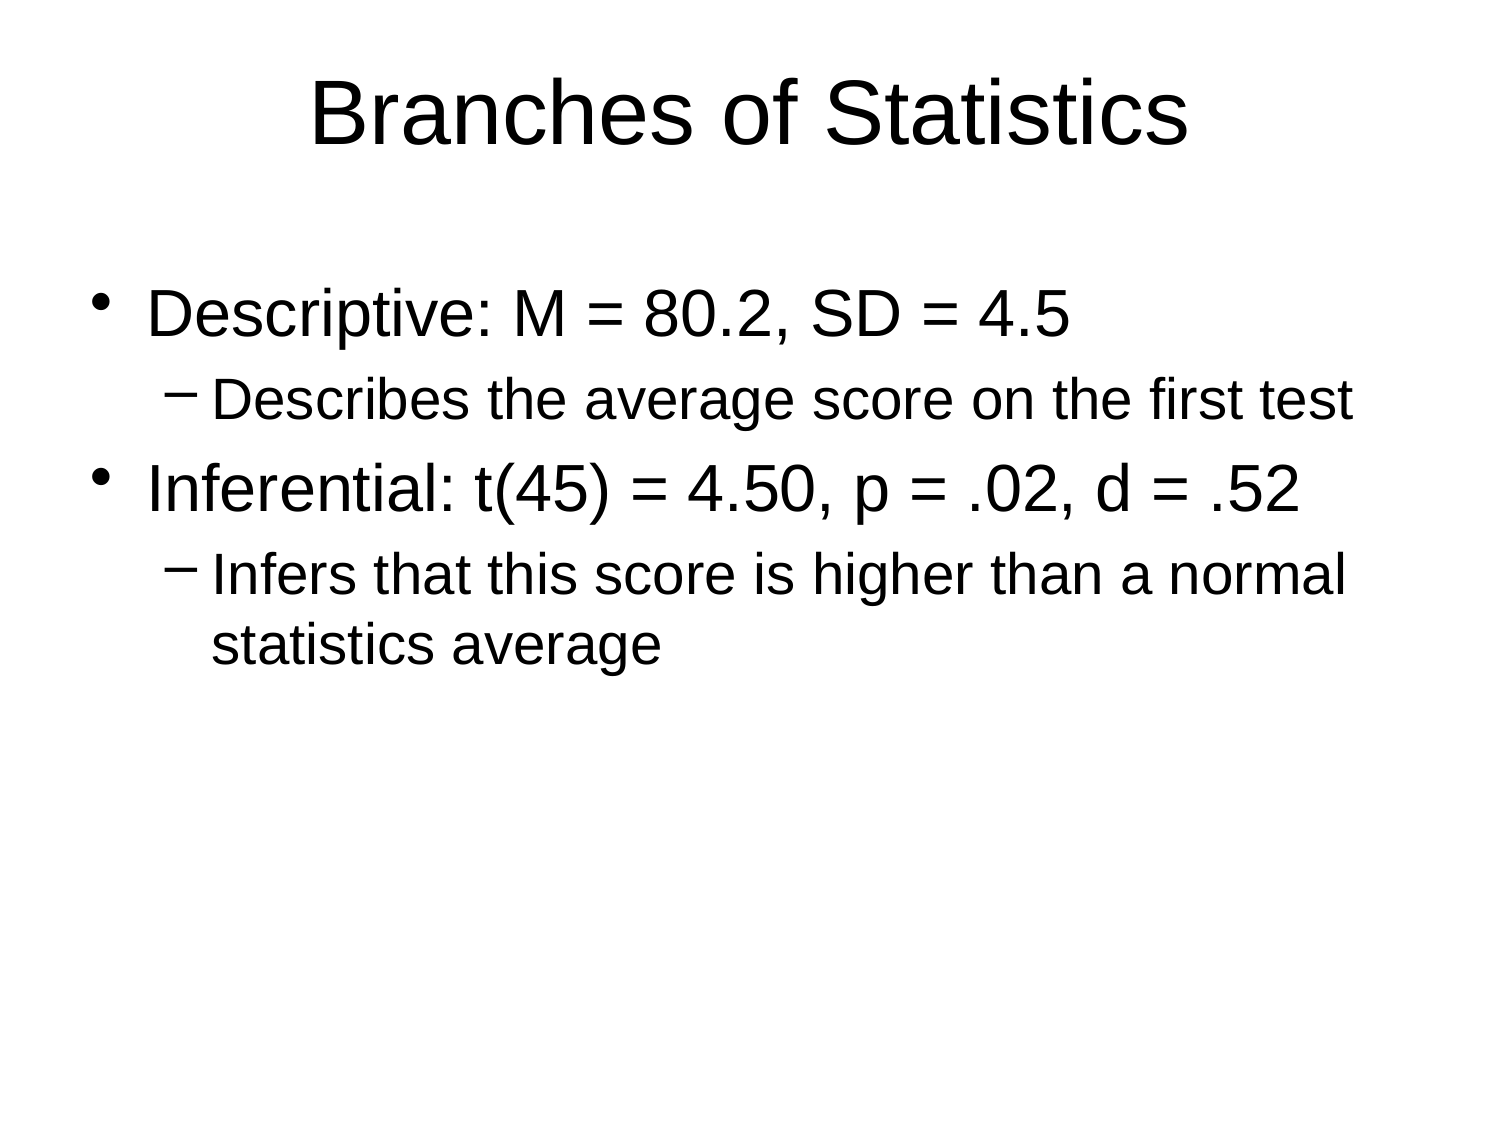

# Branches of Statistics
Descriptive: M = 80.2, SD = 4.5
Describes the average score on the first test
Inferential: t(45) = 4.50, p = .02, d = .52
Infers that this score is higher than a normal statistics average